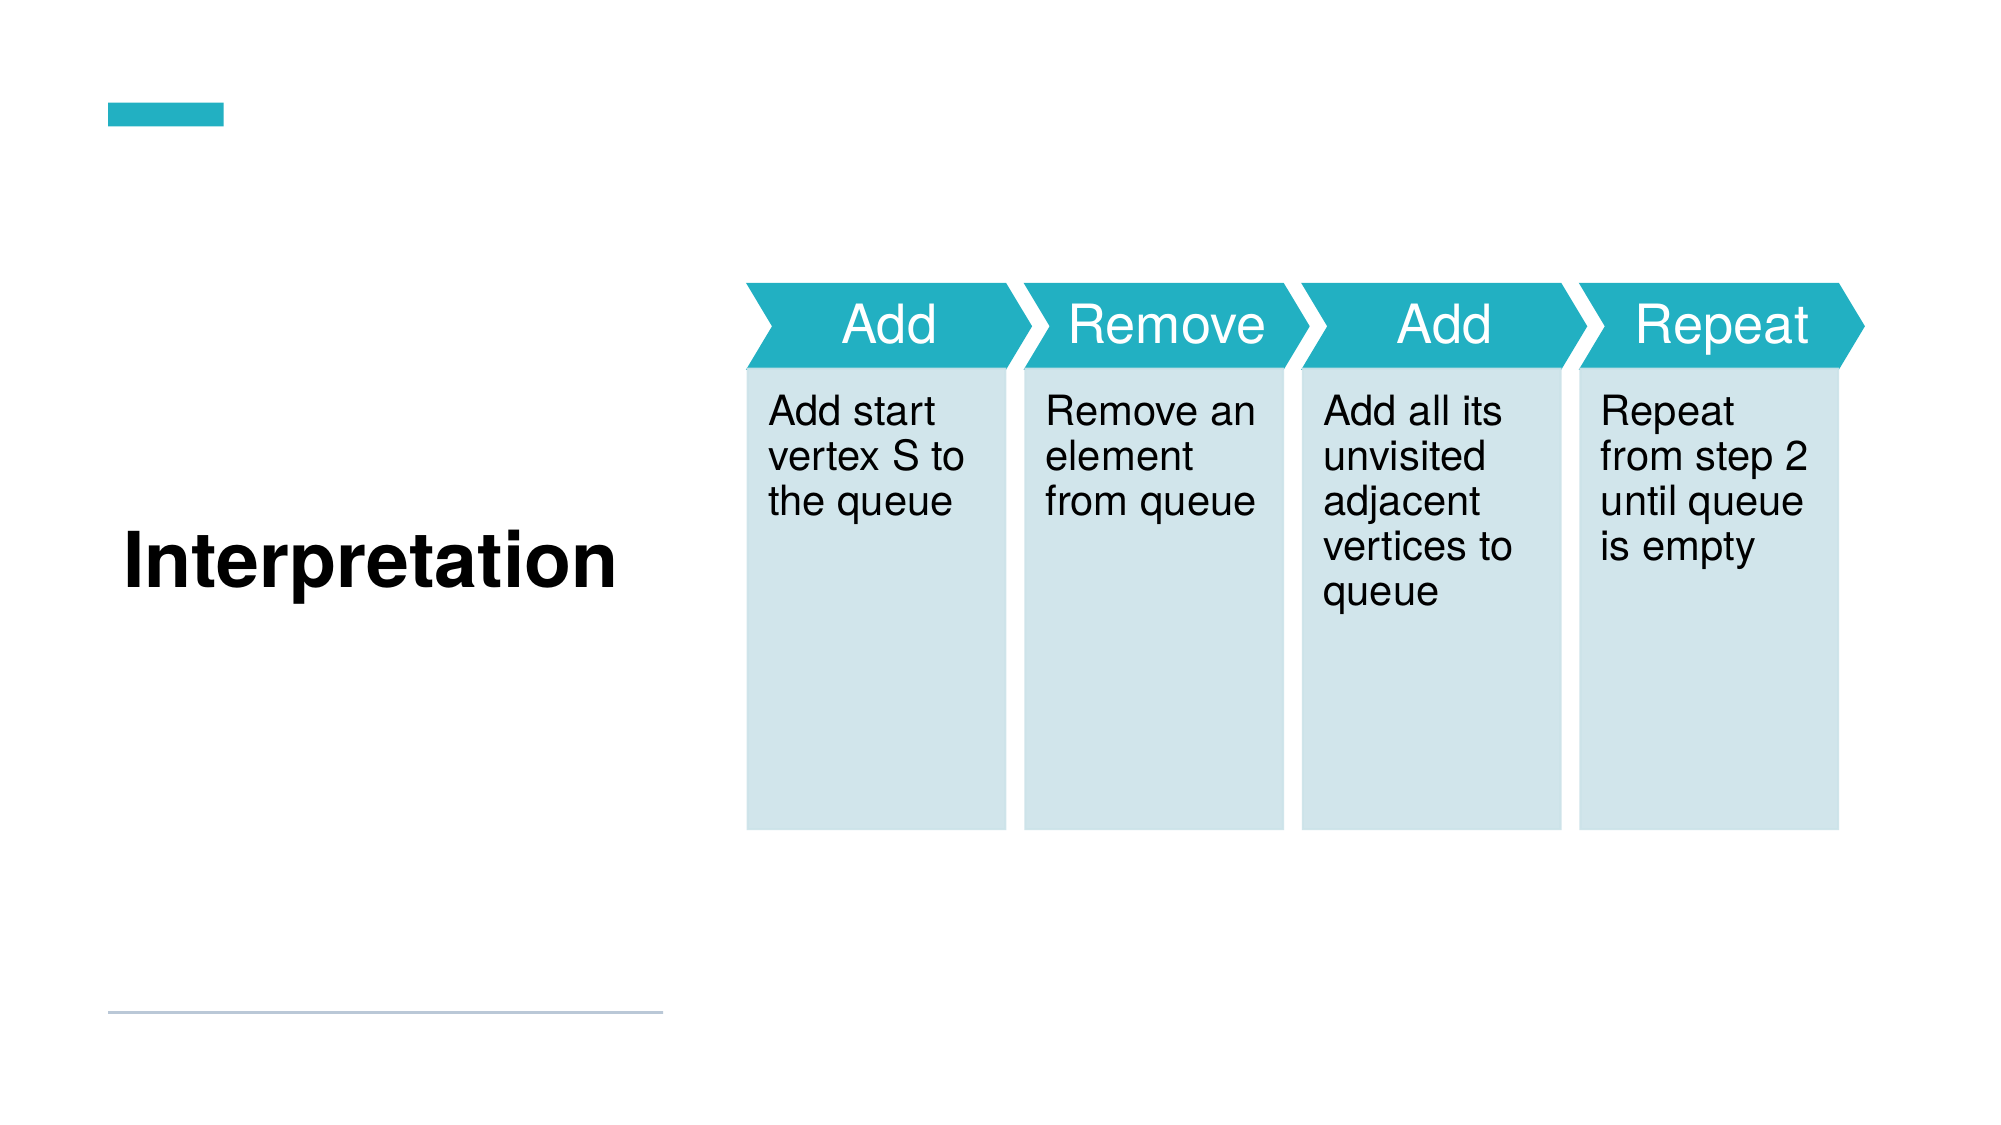

Add
Add start vertex S to the queue
Remove
Remove an element from queue
Add
Add all its unvisited adjacent vertices to queue
Repeat
Repeat from step 2 until queue is empty
# Interpretation